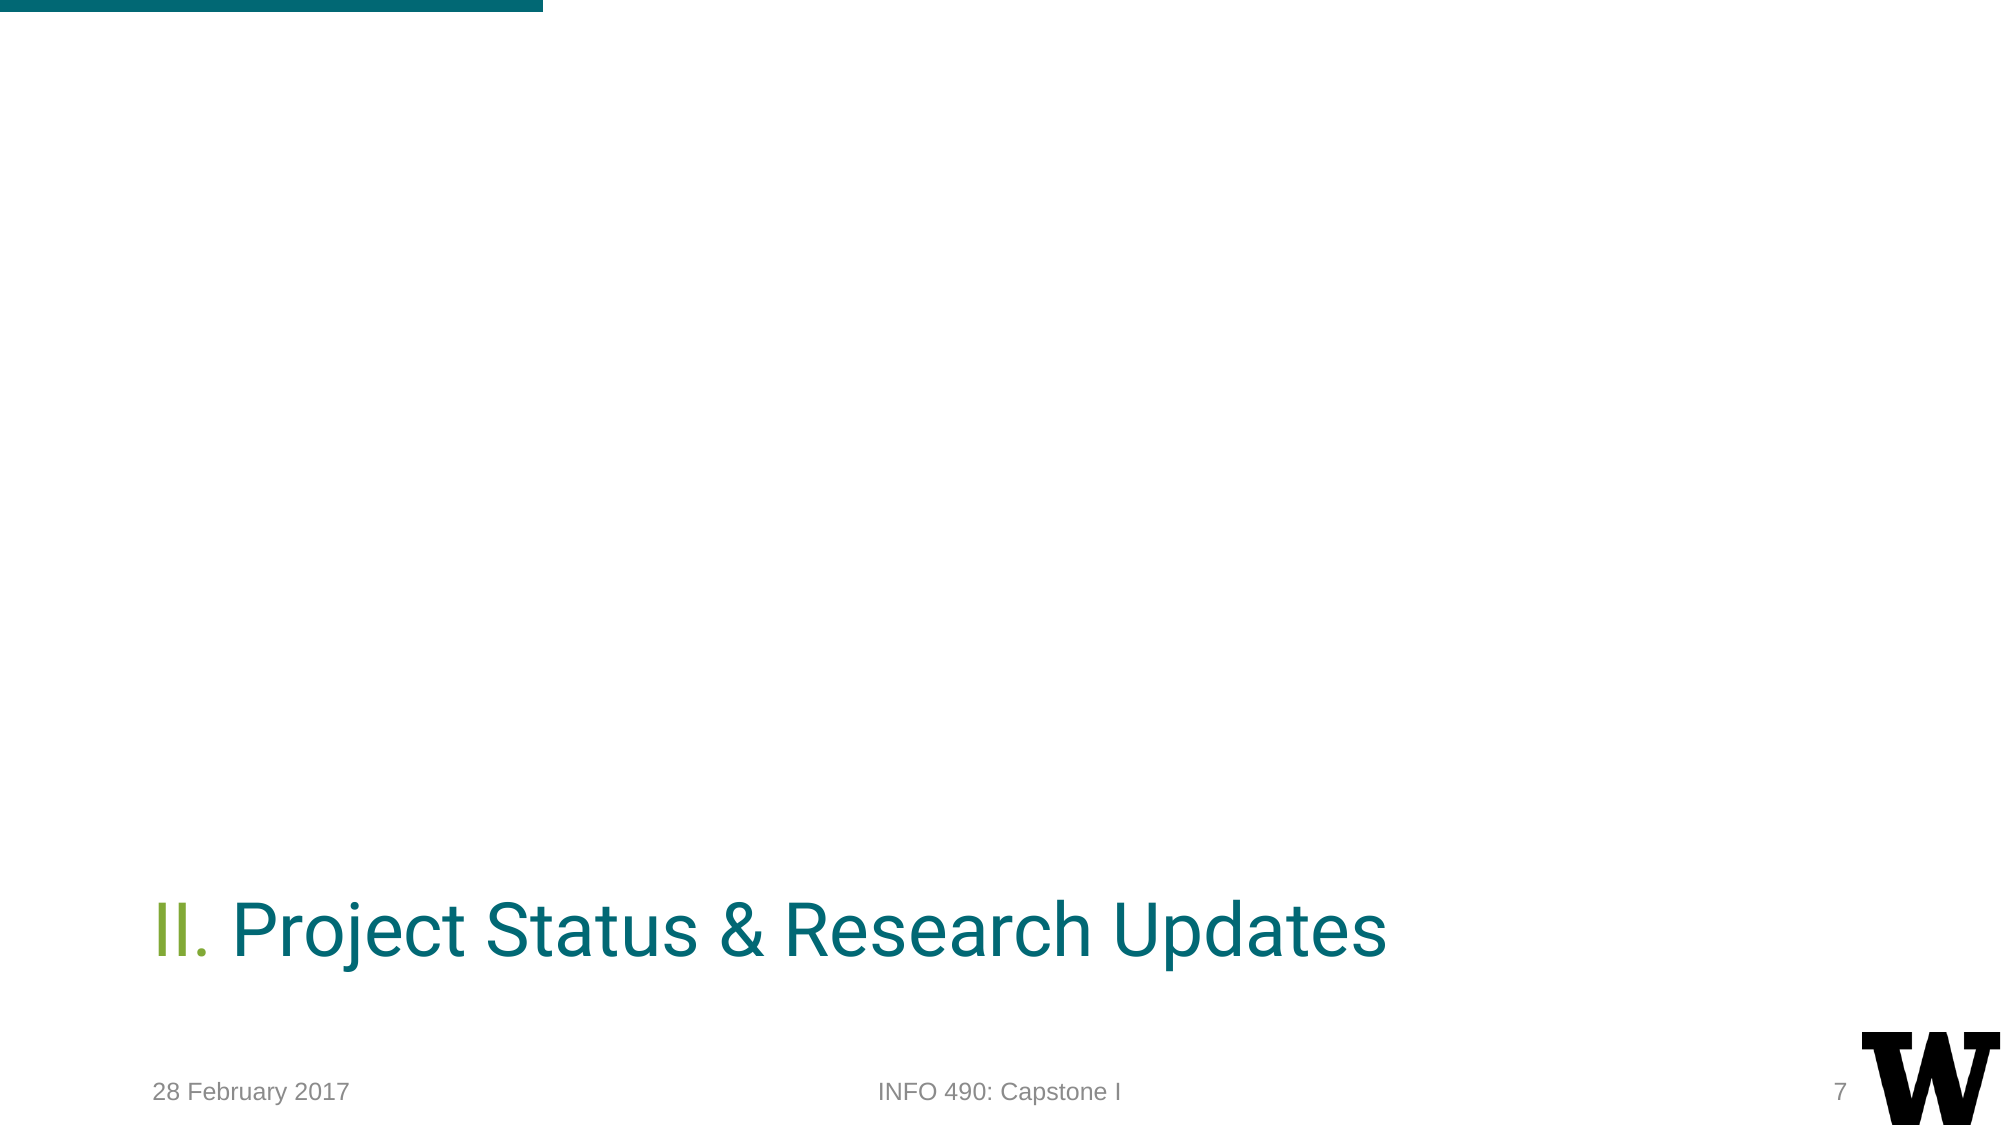

# II. Project Status & Research Updates
28 February 2017
INFO 490: Capstone I
7